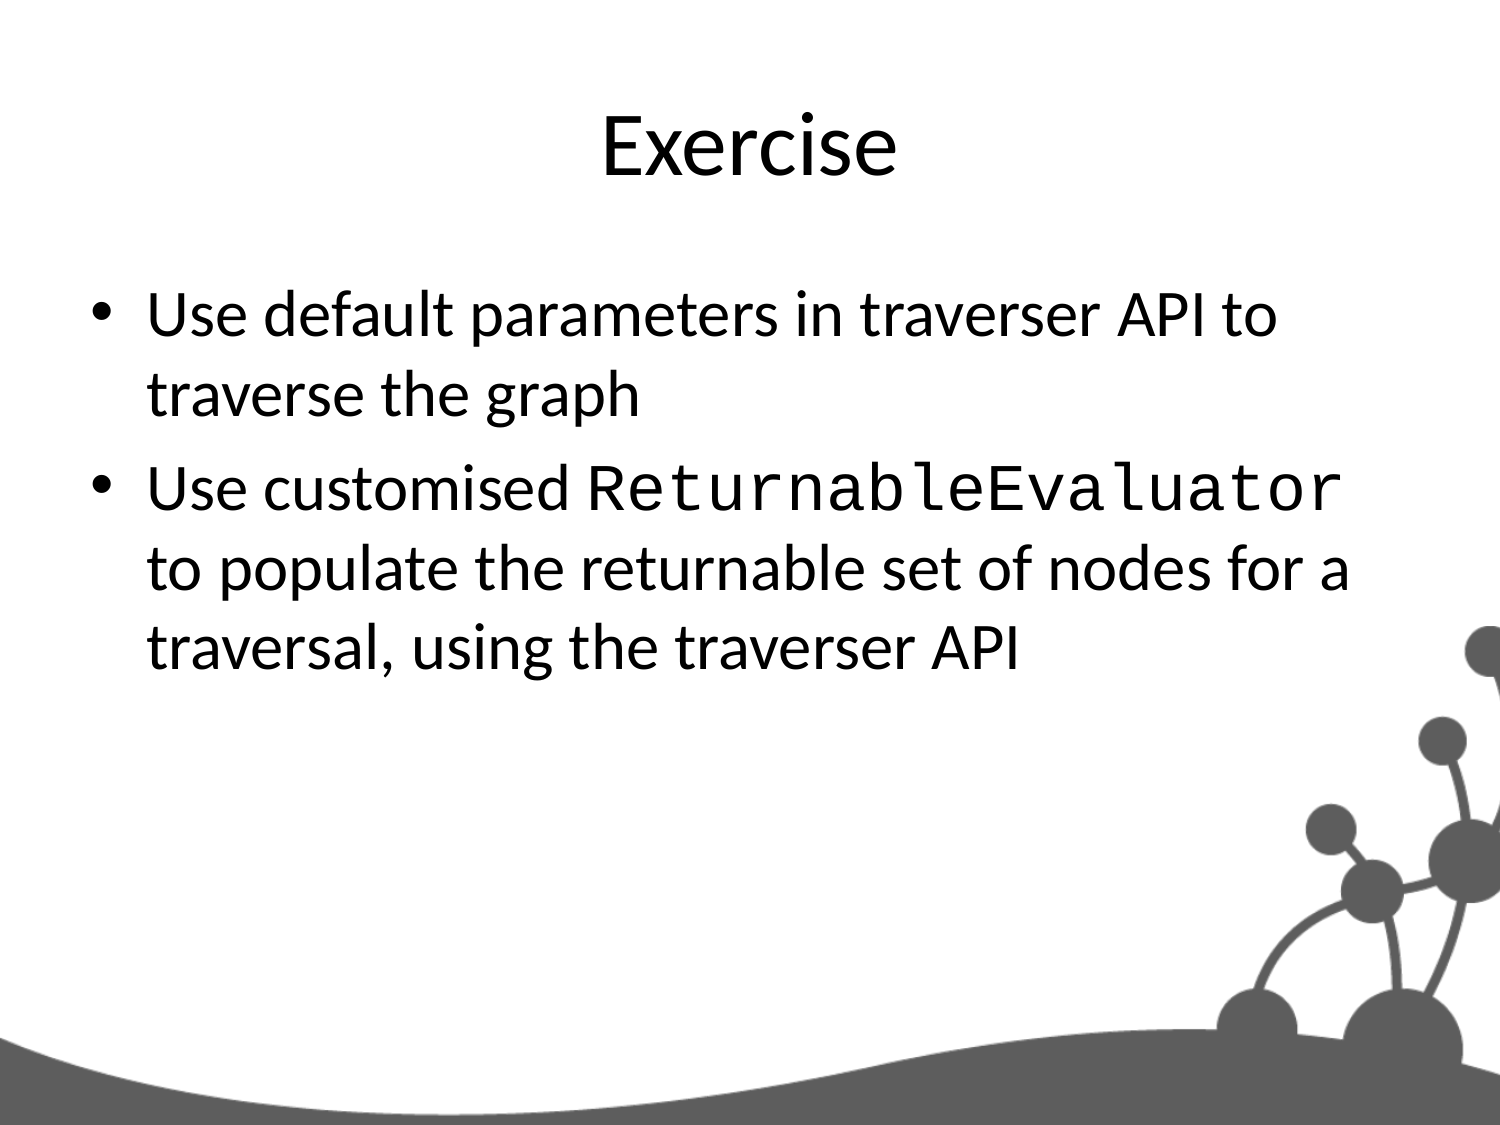

# Exercise
Use default parameters in traverser API to traverse the graph
Use customised ReturnableEvaluator to populate the returnable set of nodes for a traversal, using the traverser API